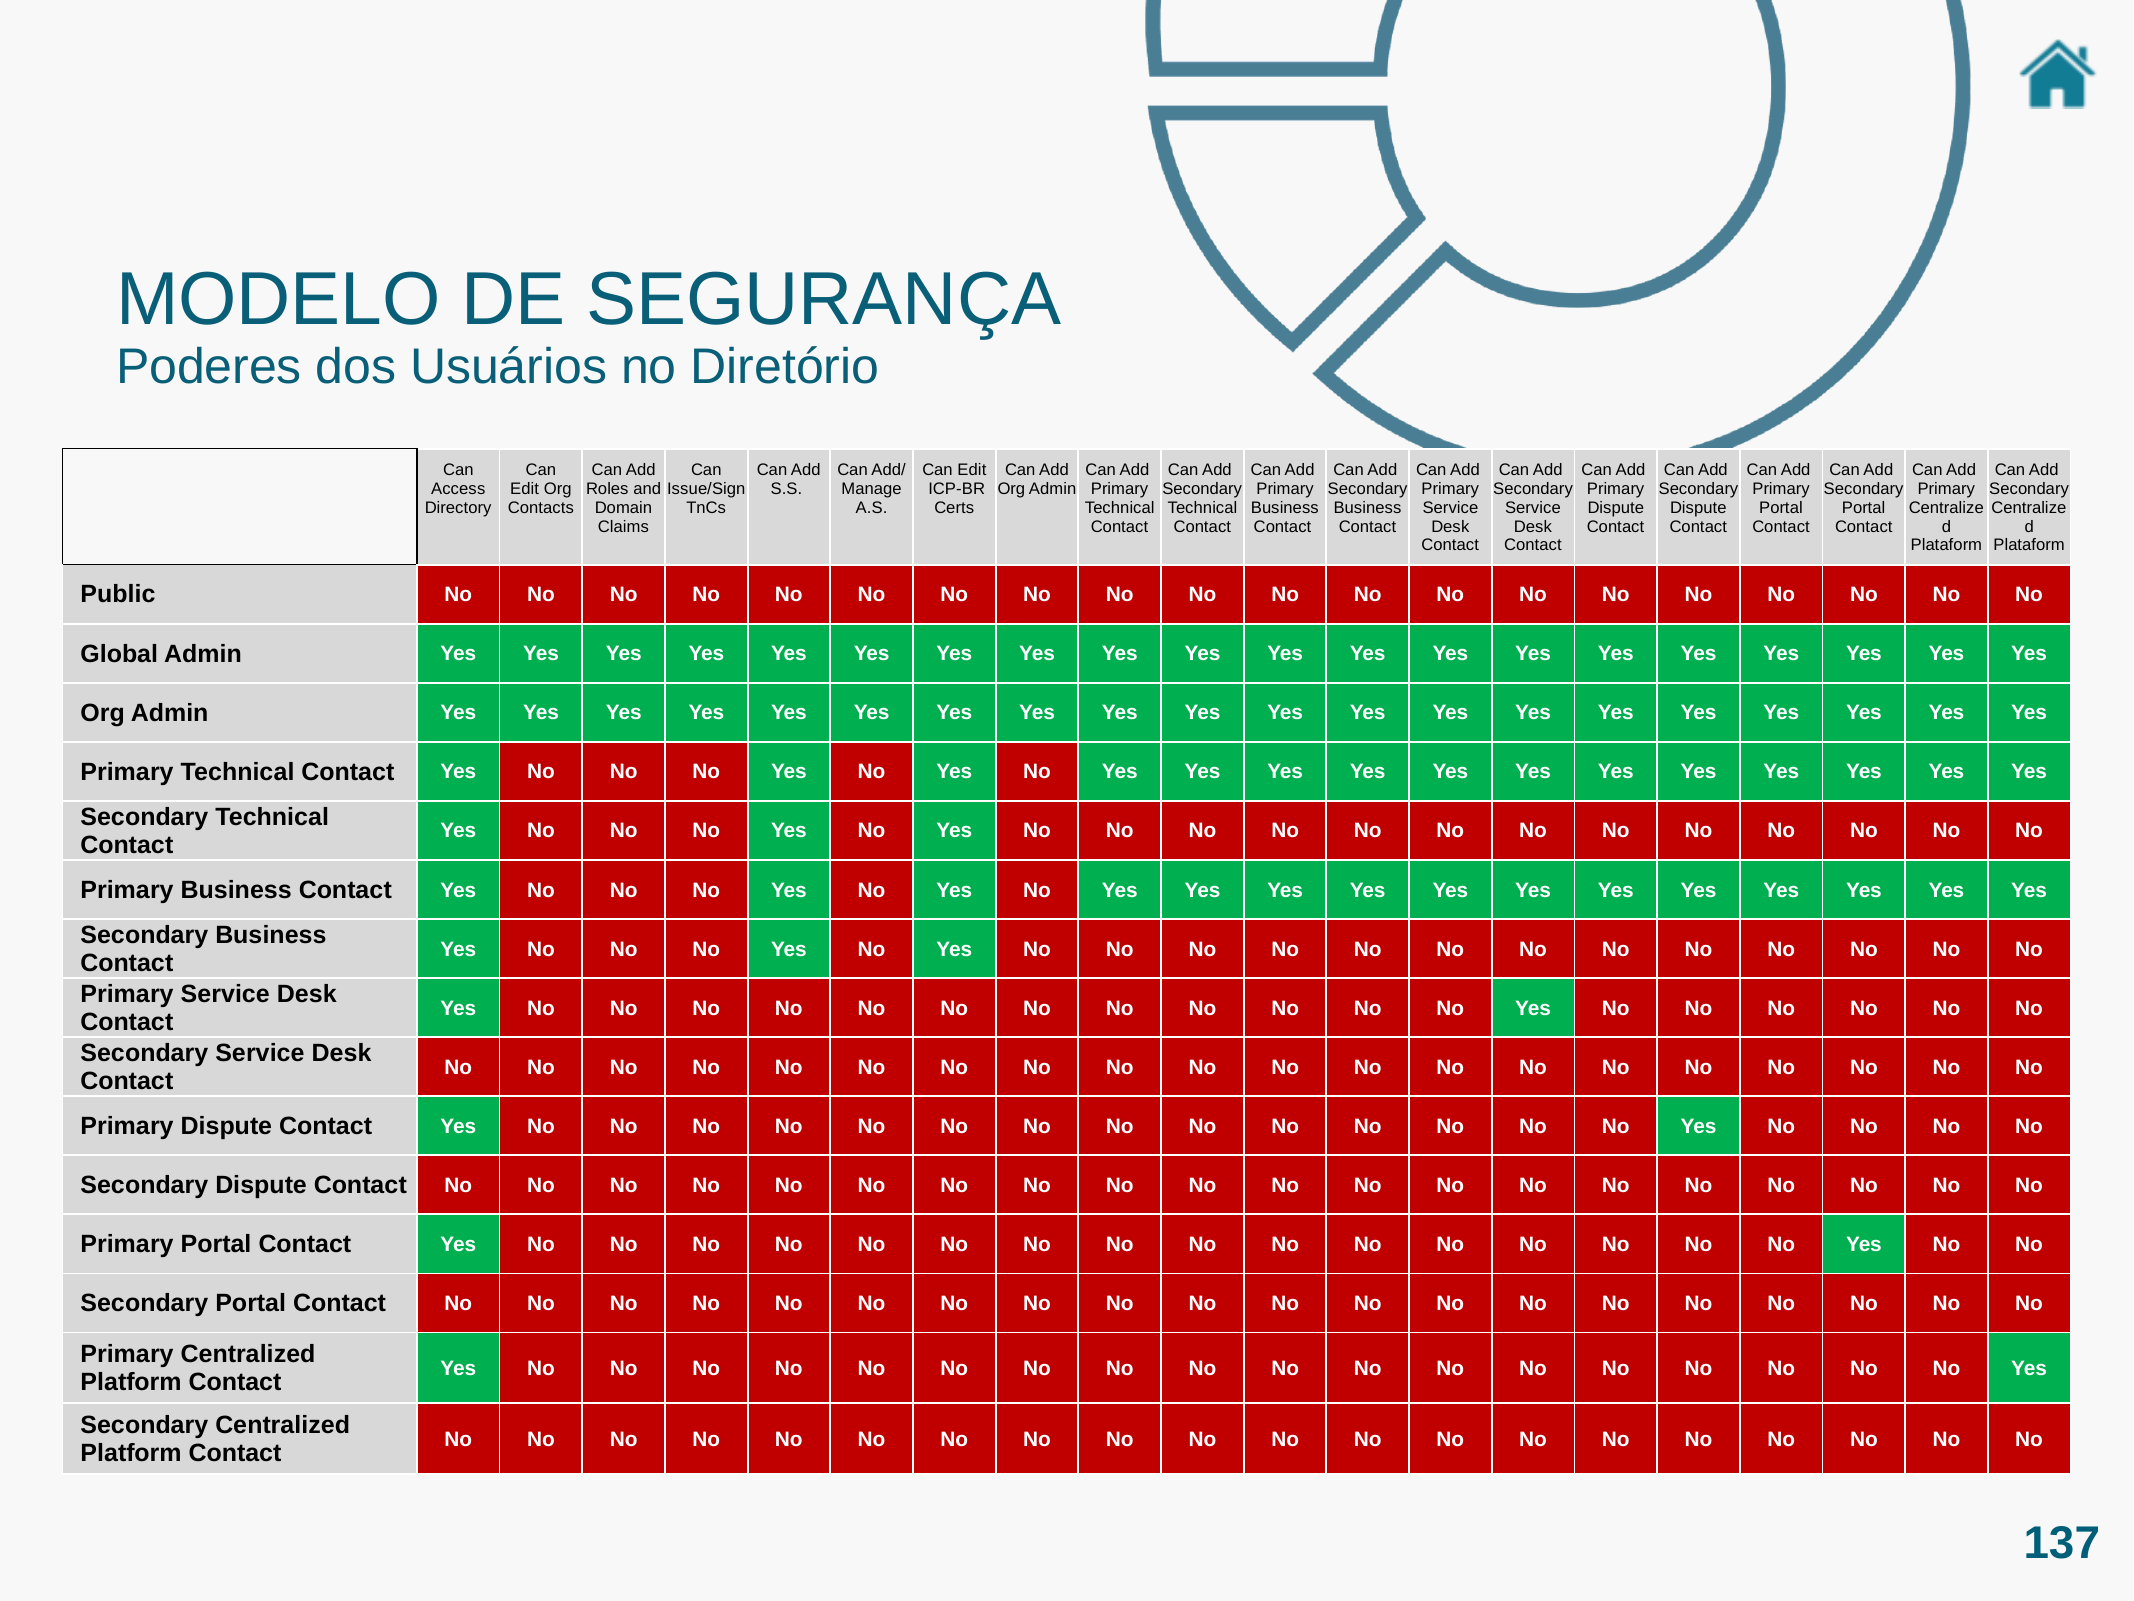

MODELO DE SEGURANÇA
Poderes dos Usuários no Diretório
|  | Can Access Directory | Can Edit Org Contacts | Can Add Roles and Domain Claims | Can Issue/Sign TnCs | Can Add S.S. | Can Add/ Manage A.S. | Can Edit ICP-BR Certs | Can Add Org Admin | Can Add Primary Technical Contact | Can Add Secondary Technical Contact | Can Add Primary Business Contact | Can Add Secondary Business Contact | Can Add Primary Service Desk Contact | Can Add Secondary Service Desk Contact | Can Add Primary Dispute Contact | Can Add Secondary Dispute Contact | Can Add Primary Portal Contact | Can Add Secondary Portal Contact | Can Add Primary Centralized Plataform | Can Add Secondary Centralized Plataform |
| --- | --- | --- | --- | --- | --- | --- | --- | --- | --- | --- | --- | --- | --- | --- | --- | --- | --- | --- | --- | --- |
| Public | No | No | No | No | No | No | No | No | No | No | No | No | No | No | No | No | No | No | No | No |
| Global Admin | Yes | Yes | Yes | Yes | Yes | Yes | Yes | Yes | Yes | Yes | Yes | Yes | Yes | Yes | Yes | Yes | Yes | Yes | Yes | Yes |
| Org Admin | Yes | Yes | Yes | Yes | Yes | Yes | Yes | Yes | Yes | Yes | Yes | Yes | Yes | Yes | Yes | Yes | Yes | Yes | Yes | Yes |
| Primary Technical Contact | Yes | No | No | No | Yes | No | Yes | No | Yes | Yes | Yes | Yes | Yes | Yes | Yes | Yes | Yes | Yes | Yes | Yes |
| Secondary Technical Contact | Yes | No | No | No | Yes | No | Yes | No | No | No | No | No | No | No | No | No | No | No | No | No |
| Primary Business Contact | Yes | No | No | No | Yes | No | Yes | No | Yes | Yes | Yes | Yes | Yes | Yes | Yes | Yes | Yes | Yes | Yes | Yes |
| Secondary Business Contact | Yes | No | No | No | Yes | No | Yes | No | No | No | No | No | No | No | No | No | No | No | No | No |
| Primary Service Desk Contact | Yes | No | No | No | No | No | No | No | No | No | No | No | No | Yes | No | No | No | No | No | No |
| Secondary Service Desk Contact | No | No | No | No | No | No | No | No | No | No | No | No | No | No | No | No | No | No | No | No |
| Primary Dispute Contact | Yes | No | No | No | No | No | No | No | No | No | No | No | No | No | No | Yes | No | No | No | No |
| Secondary Dispute Contact | No | No | No | No | No | No | No | No | No | No | No | No | No | No | No | No | No | No | No | No |
| Primary Portal Contact | Yes | No | No | No | No | No | No | No | No | No | No | No | No | No | No | No | No | Yes | No | No |
| Secondary Portal Contact | No | No | No | No | No | No | No | No | No | No | No | No | No | No | No | No | No | No | No | No |
| Primary Centralized Platform Contact | Yes | No | No | No | No | No | No | No | No | No | No | No | No | No | No | No | No | No | No | Yes |
| Secondary Centralized Platform Contact | No | No | No | No | No | No | No | No | No | No | No | No | No | No | No | No | No | No | No | No |
137